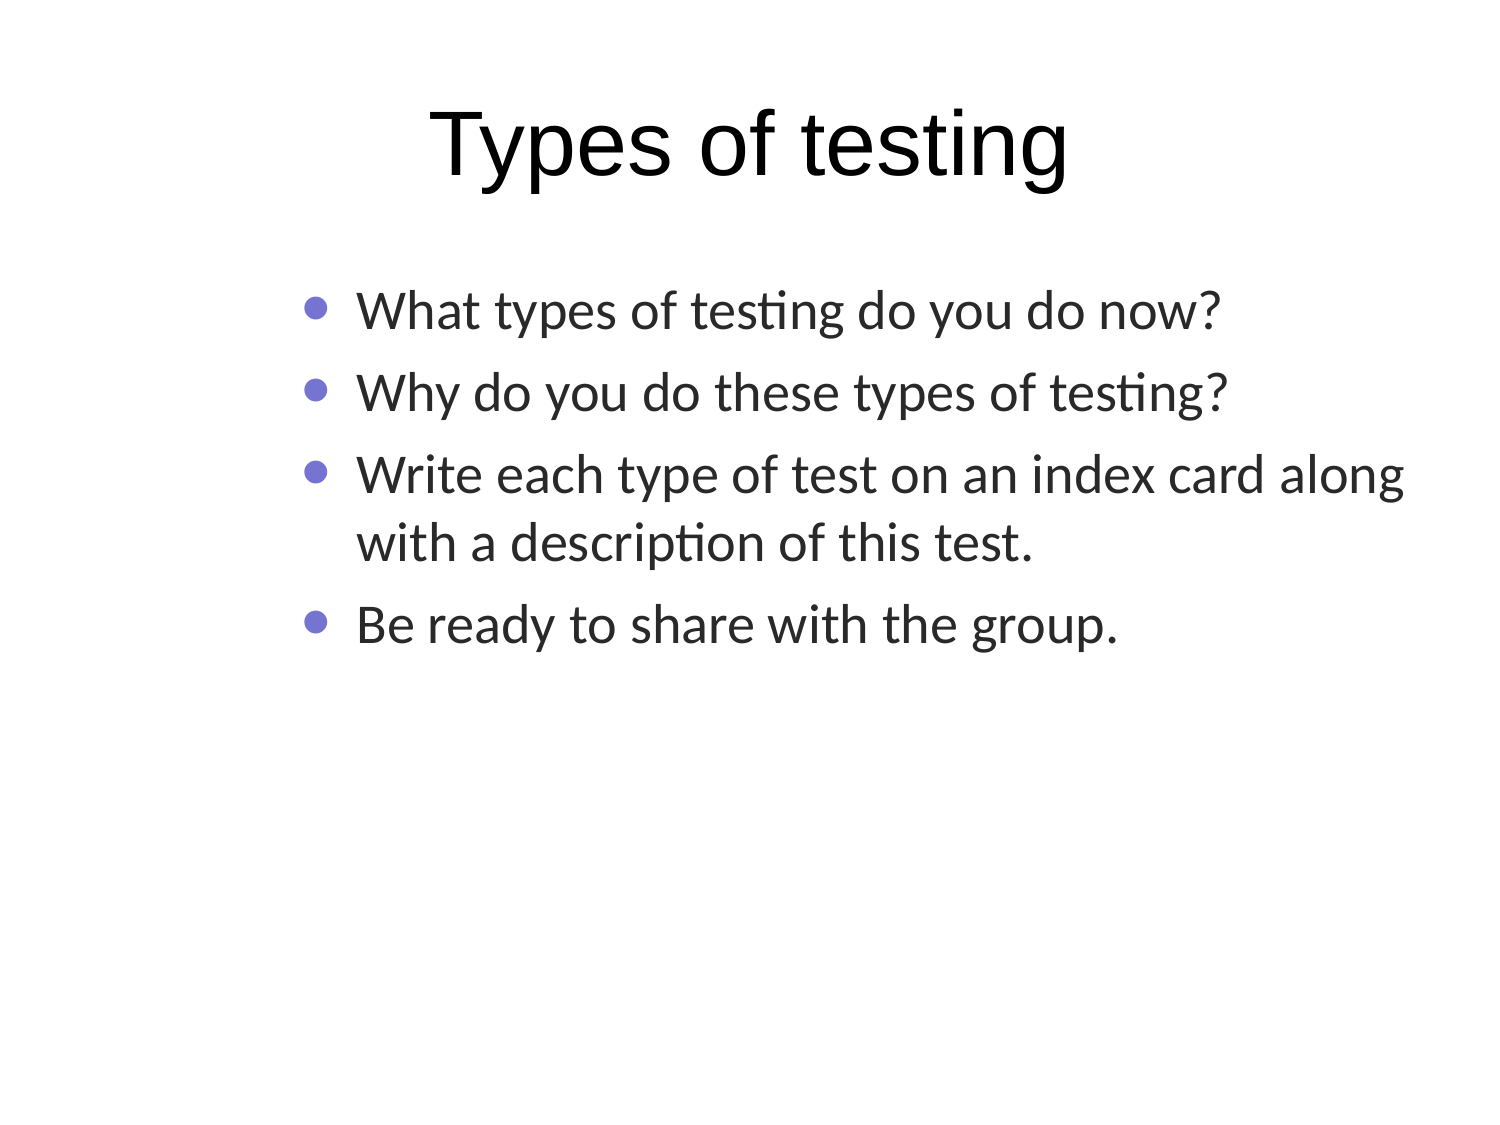

# Types of testing

What types of testing do you do now?
Why do you do these types of testing?
Write each type of test on an index card along with a description of this test.
Be ready to share with the group.